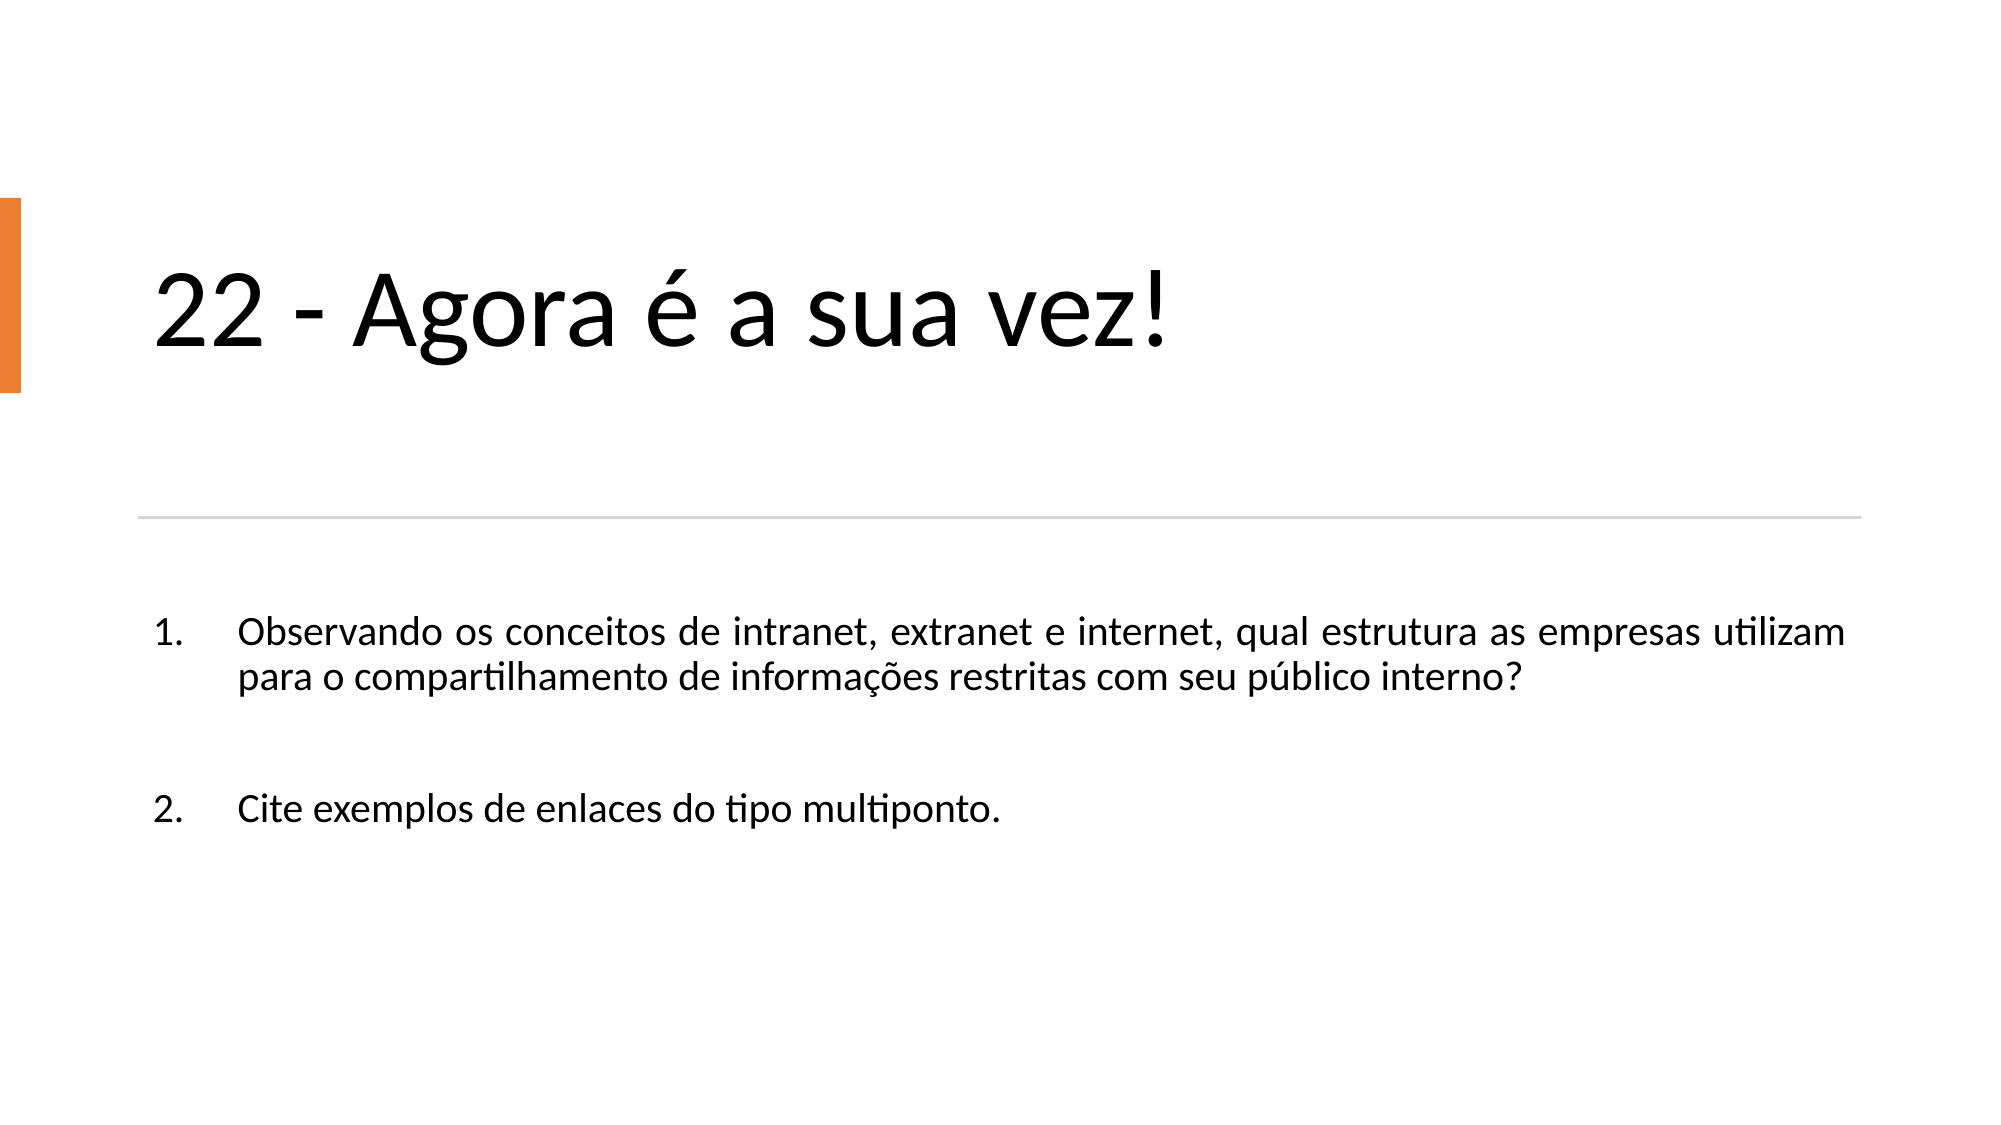

# 22 - Agora é a sua vez!

Observando os conceitos de intranet, extranet e internet, qual estrutura as empresas utilizam para o compartilhamento de informações restritas com seu público interno?

Cite exemplos de enlaces do tipo multiponto.